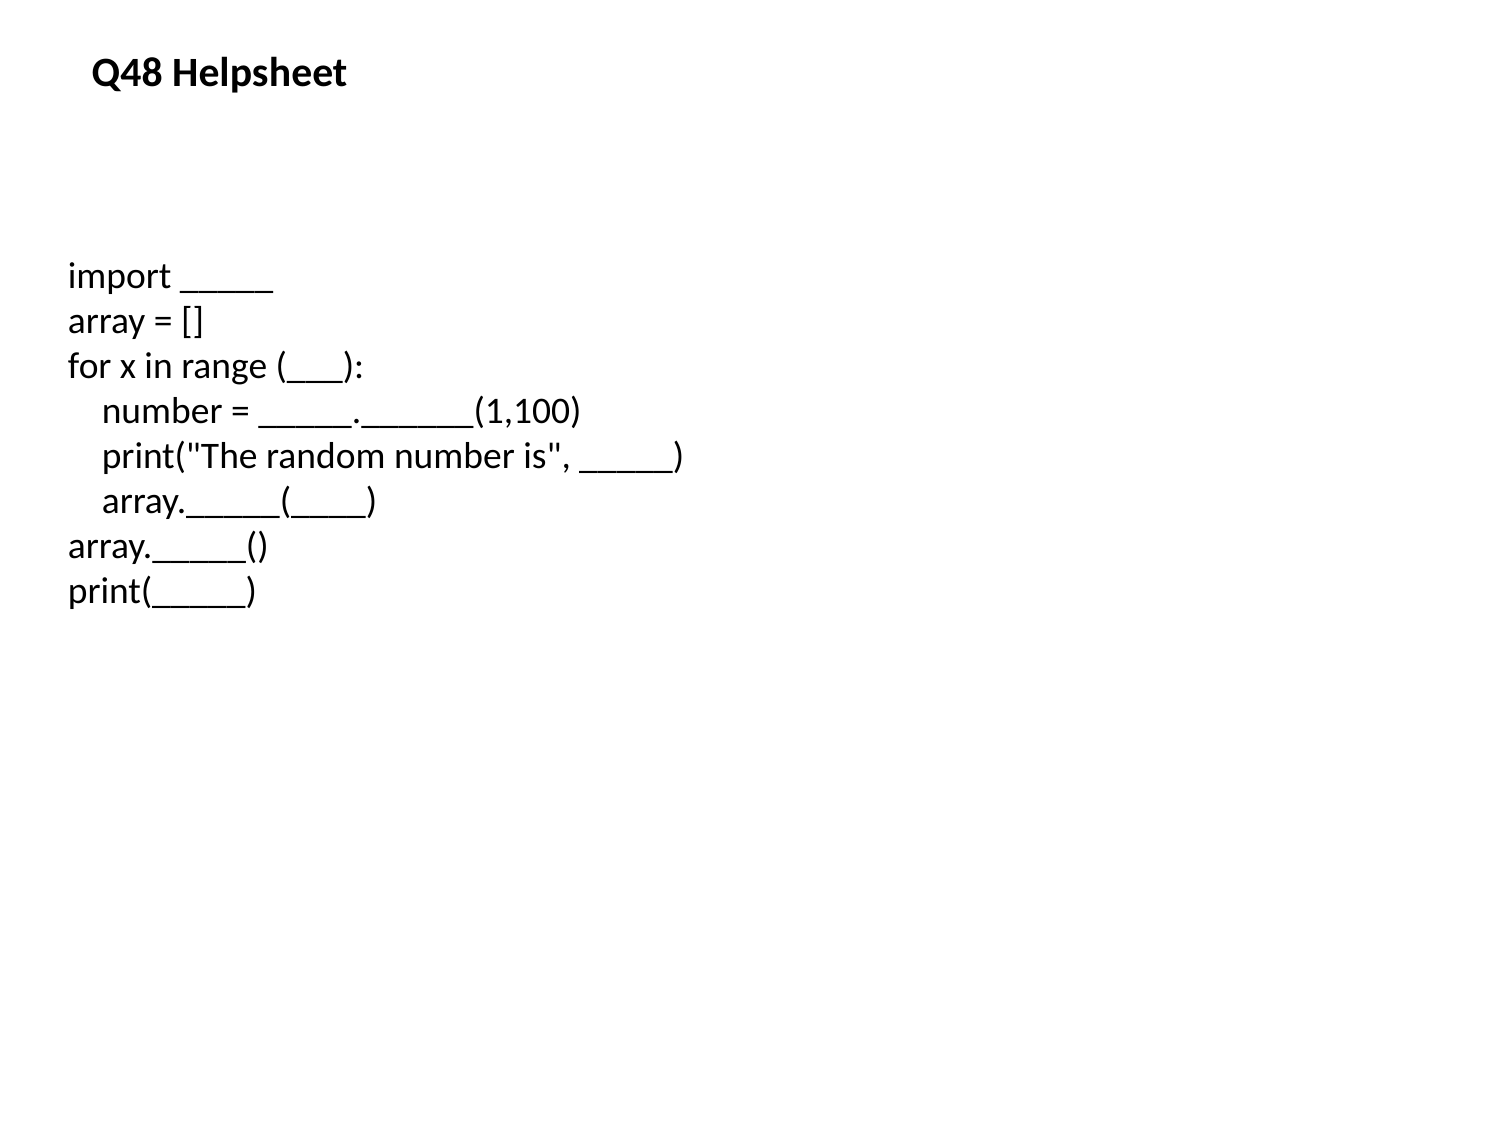

Q48 Helpsheet

import _____
array = []
for x in range (___):
    number = _____.______(1,100)
    print("The random number is", _____)
    array._____(____)
array._____()
print(_____)